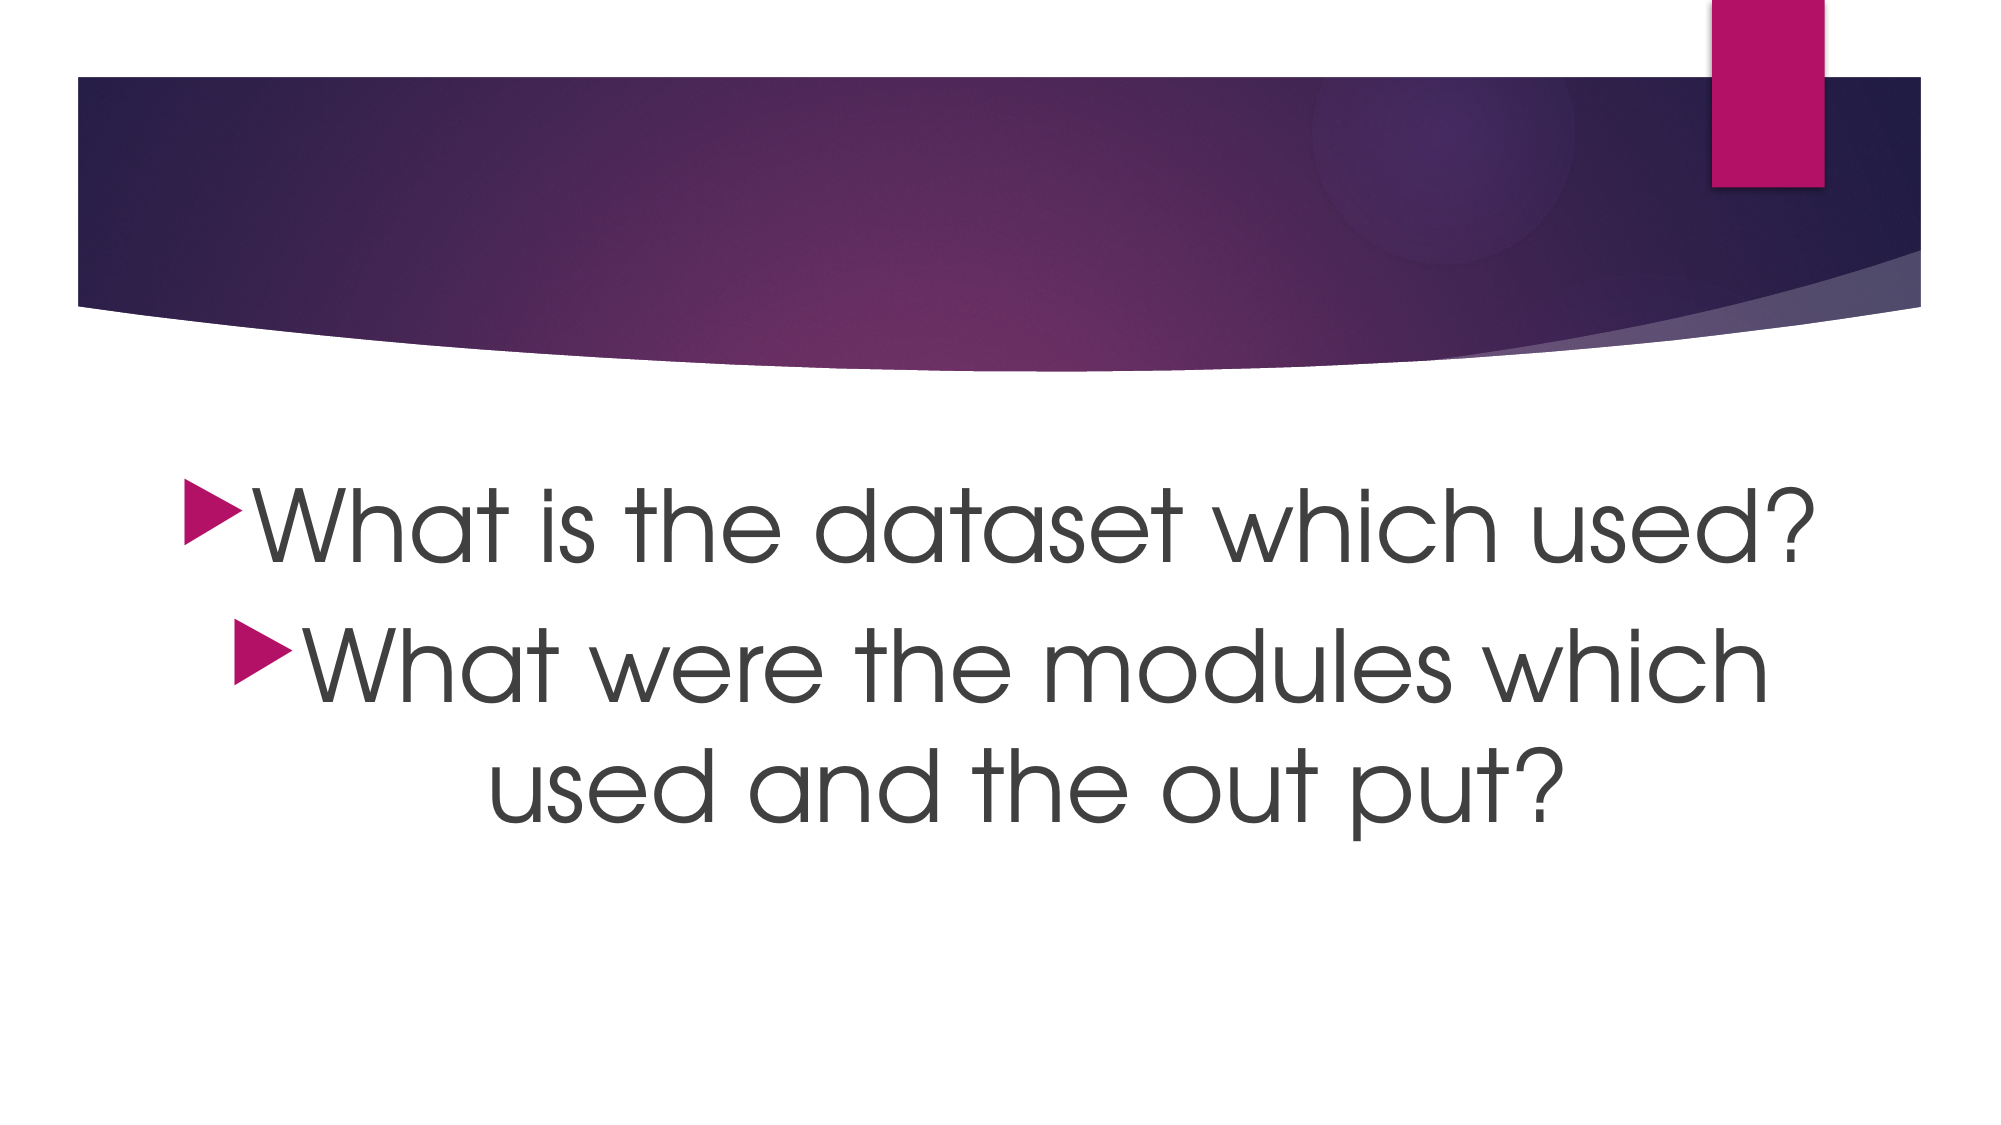

What is the dataset which used?
What were the modules which used and the out put?